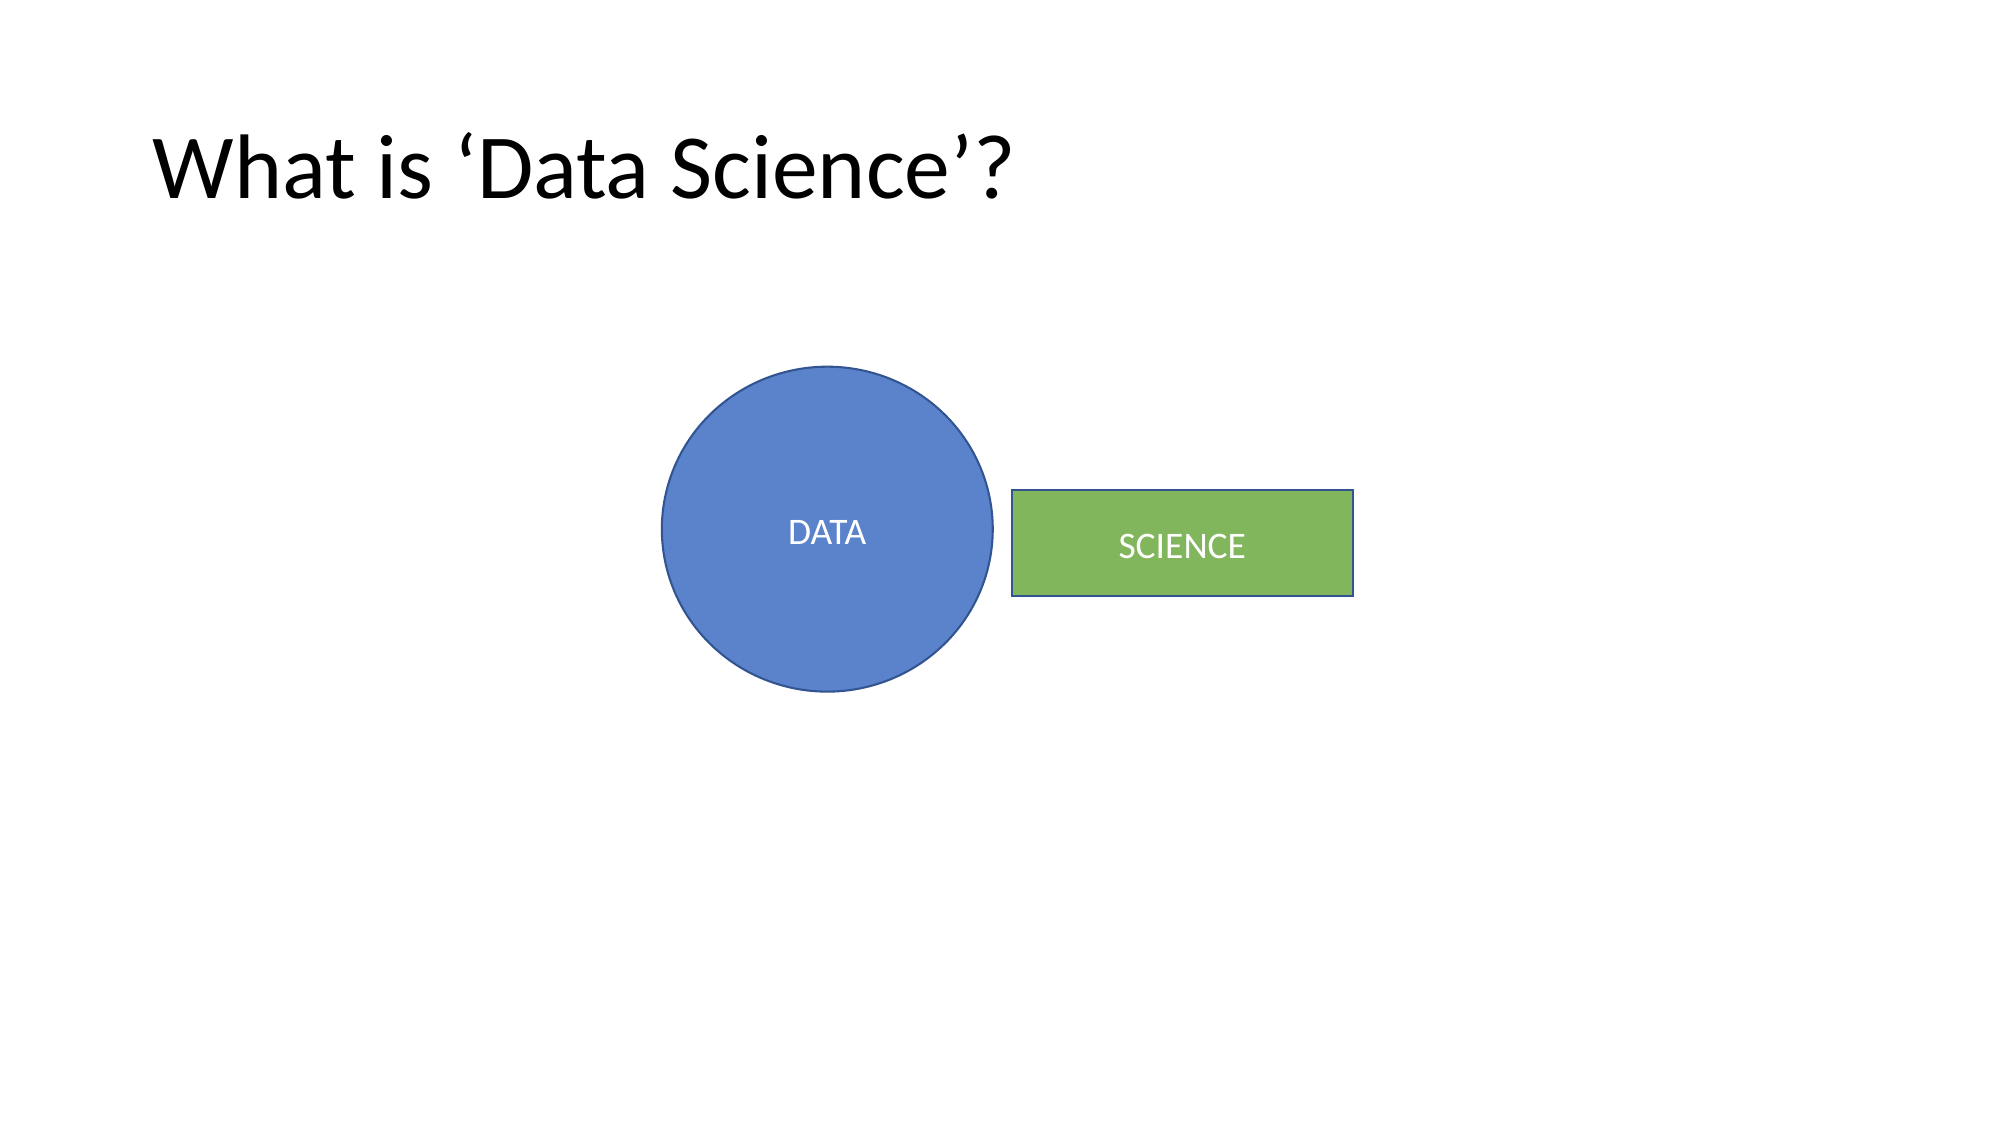

# What is ‘Data Science’?
DATA
SCIENCE